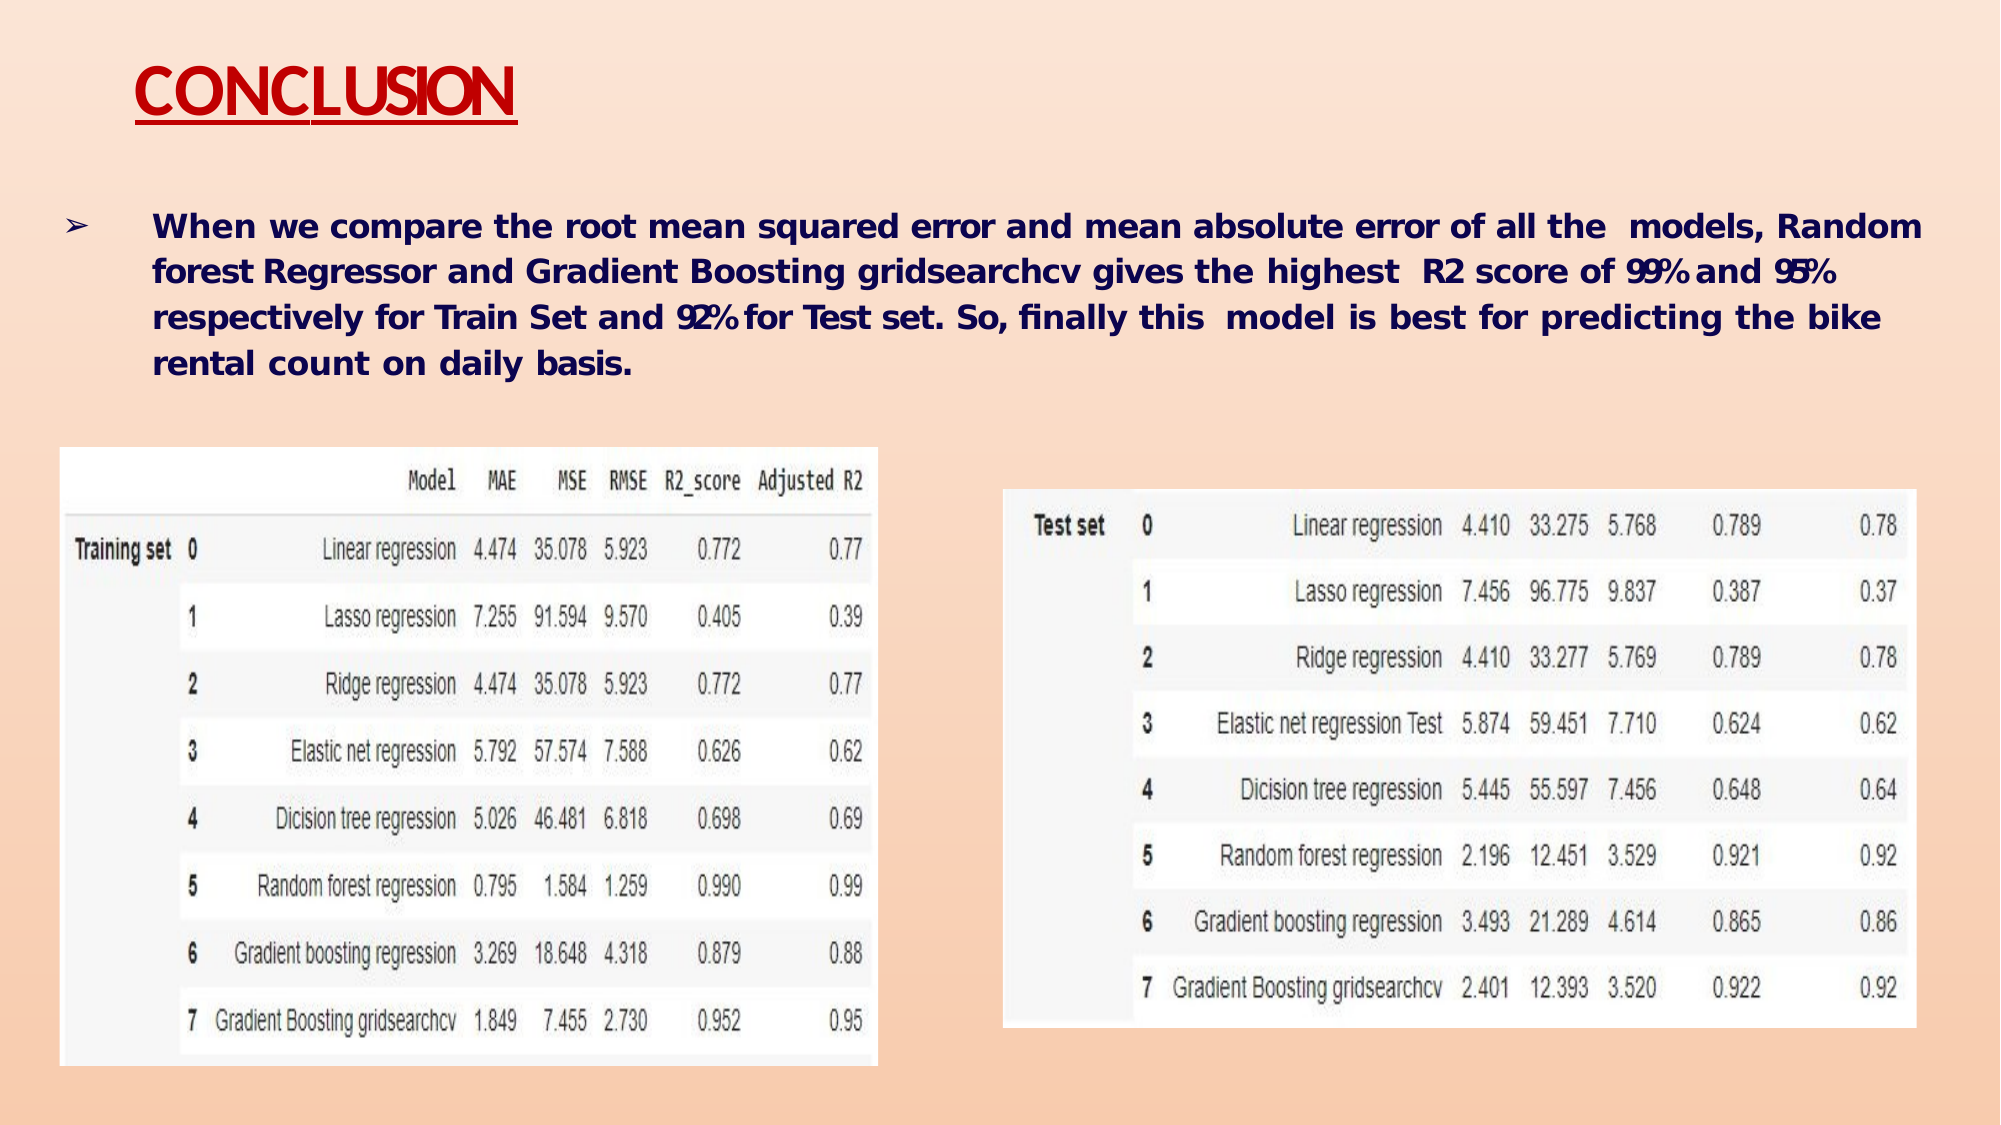

# CONCLUSION
When we compare the root mean squared error and mean absolute error of all the  models, Random forest Regressor and Gradient Boosting gridsearchcv gives the highest  R2 score of 99% and 95% respectively for Train Set and 92% for Test set. So, ﬁnally this  model is best for predicting the bike rental count on daily basis.